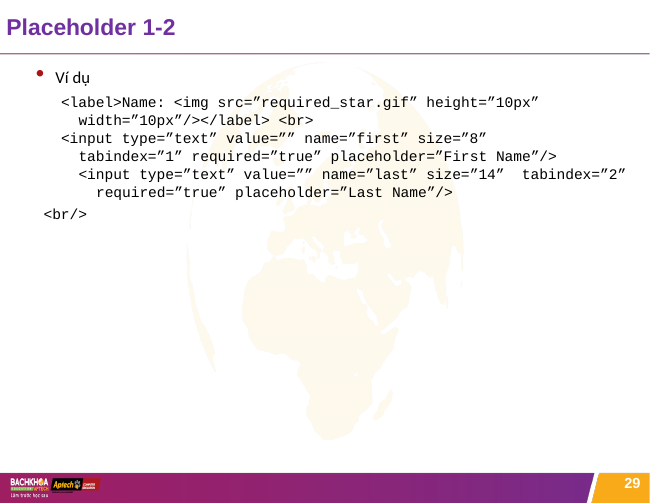

# Placeholder 1-2
Ví dụ
<label>Name: <img src=”required_star.gif” height=”10px”  width=”10px”/></label> <br>
<input type=”text” value=”” name=”first” size=”8”
tabindex=”1” required=”true” placeholder=”First Name”/>
<input type=”text” value=”” name=”last” size=”14”  tabindex=”2” required=”true” placeholder=”Last Name”/>
<br/>
29